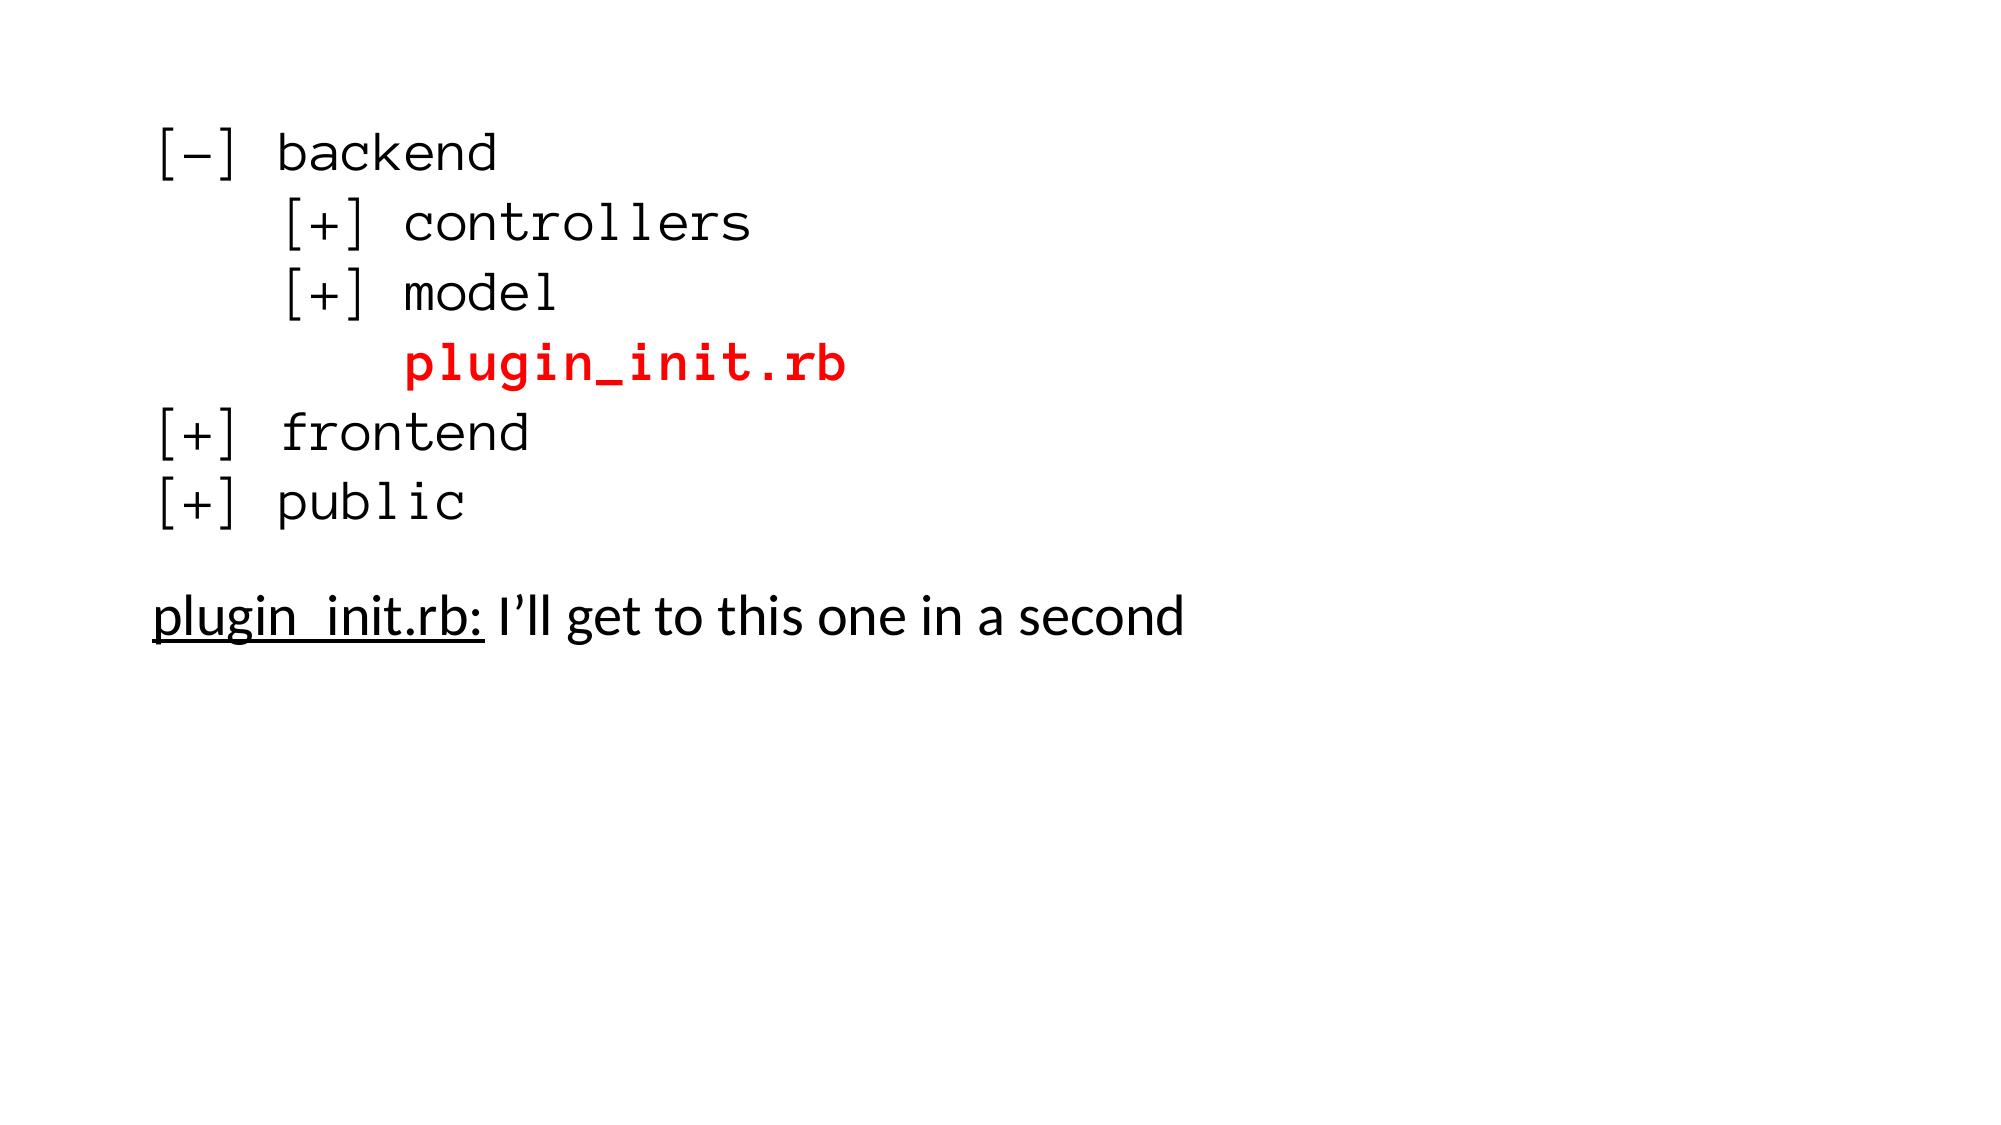

[-] backend
    [+] controllers
    [+] model
        plugin_init.rb
[+] frontend
[+] public
plugin_init.rb: I’ll get to this one in a second